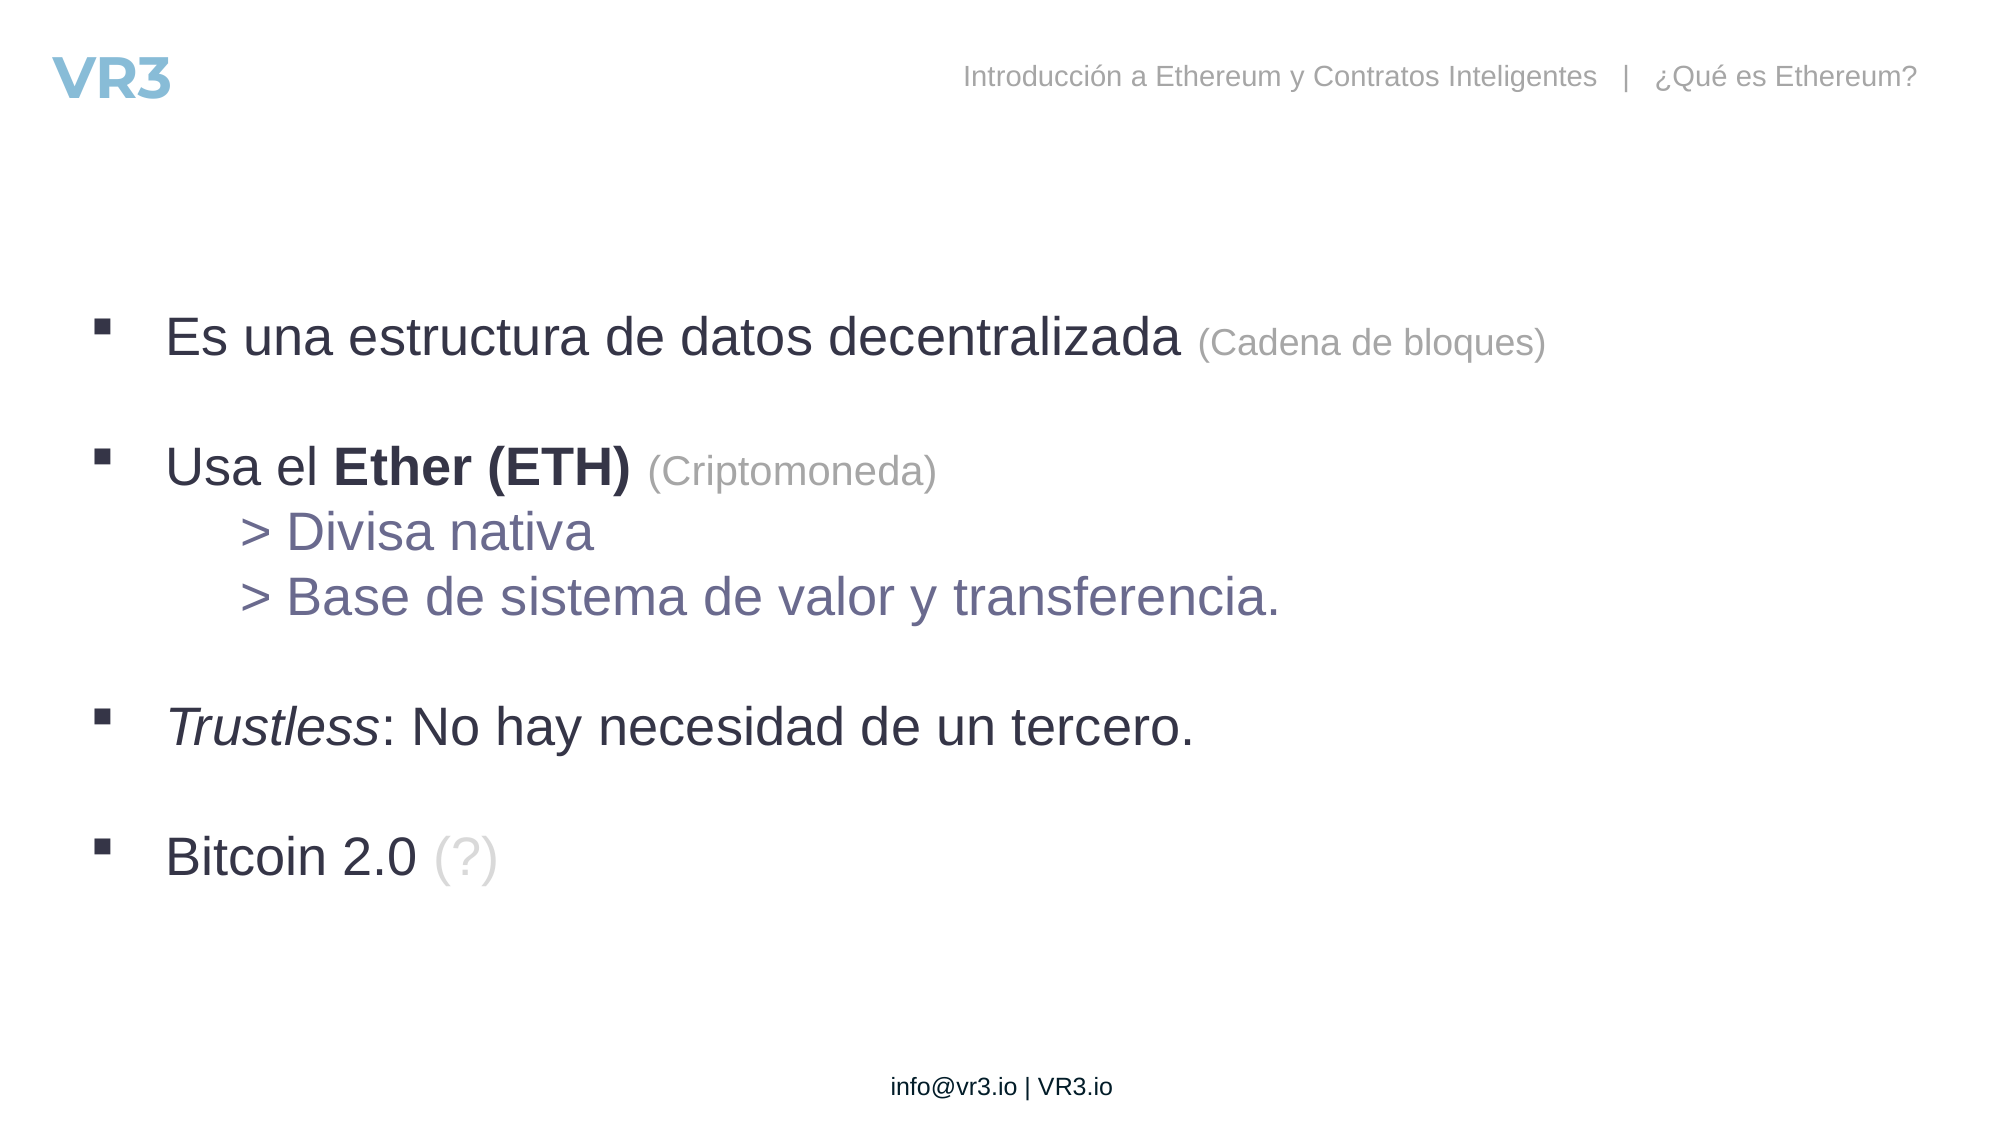

Introducción a Ethereum y Contratos Inteligentes   |   ¿Qué es Ethereum?
Es una estructura de datos decentralizada (Cadena de bloques)

Usa el Ether (ETH) (Criptomoneda)
	> Divisa nativa
	> Base de sistema de valor y transferencia.

Trustless: No hay necesidad de un tercero.
Bitcoin 2.0 (?)